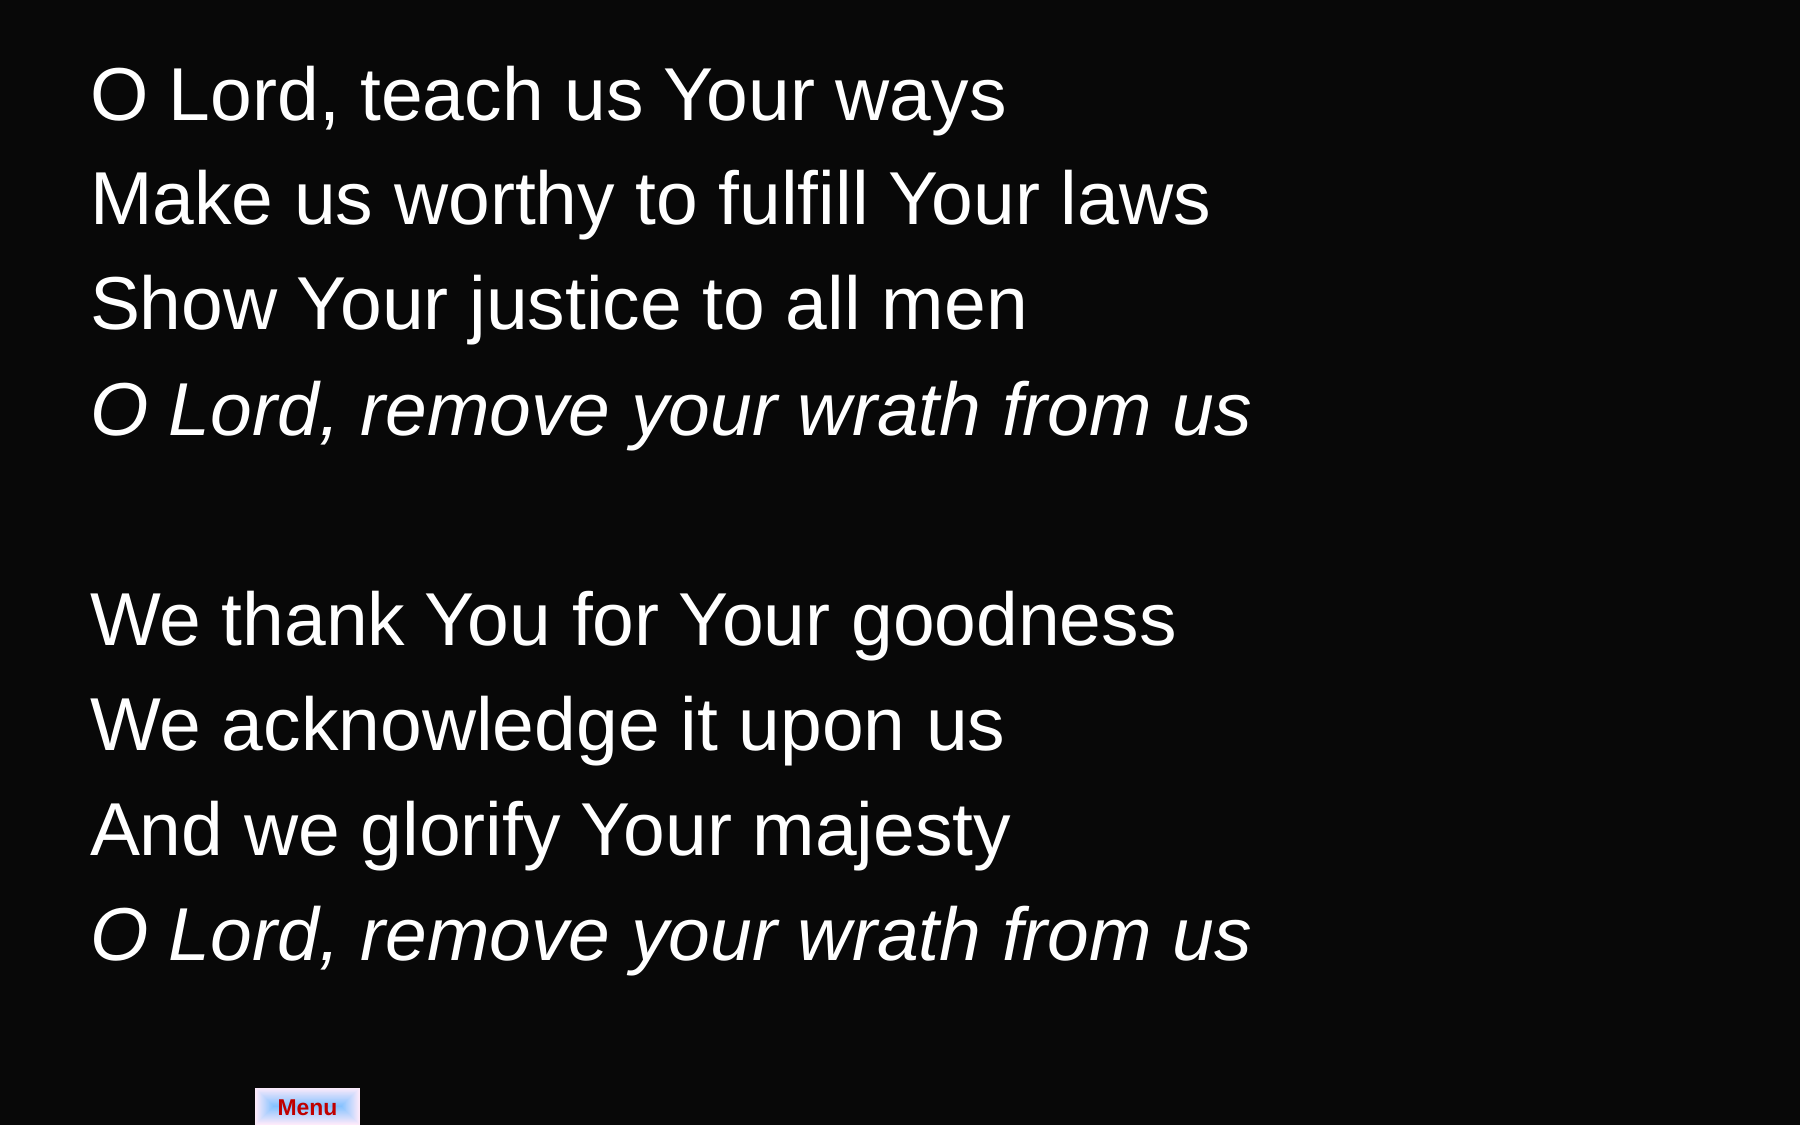

O Lord, teach us Your ways
Make us worthy to fulfill Your laws
Show Your justice to all men
O Lord, remove your wrath from us

We thank You for Your goodness
We acknowledge it upon us
And we glorify Your majesty
O Lord, remove your wrath from us

Menu